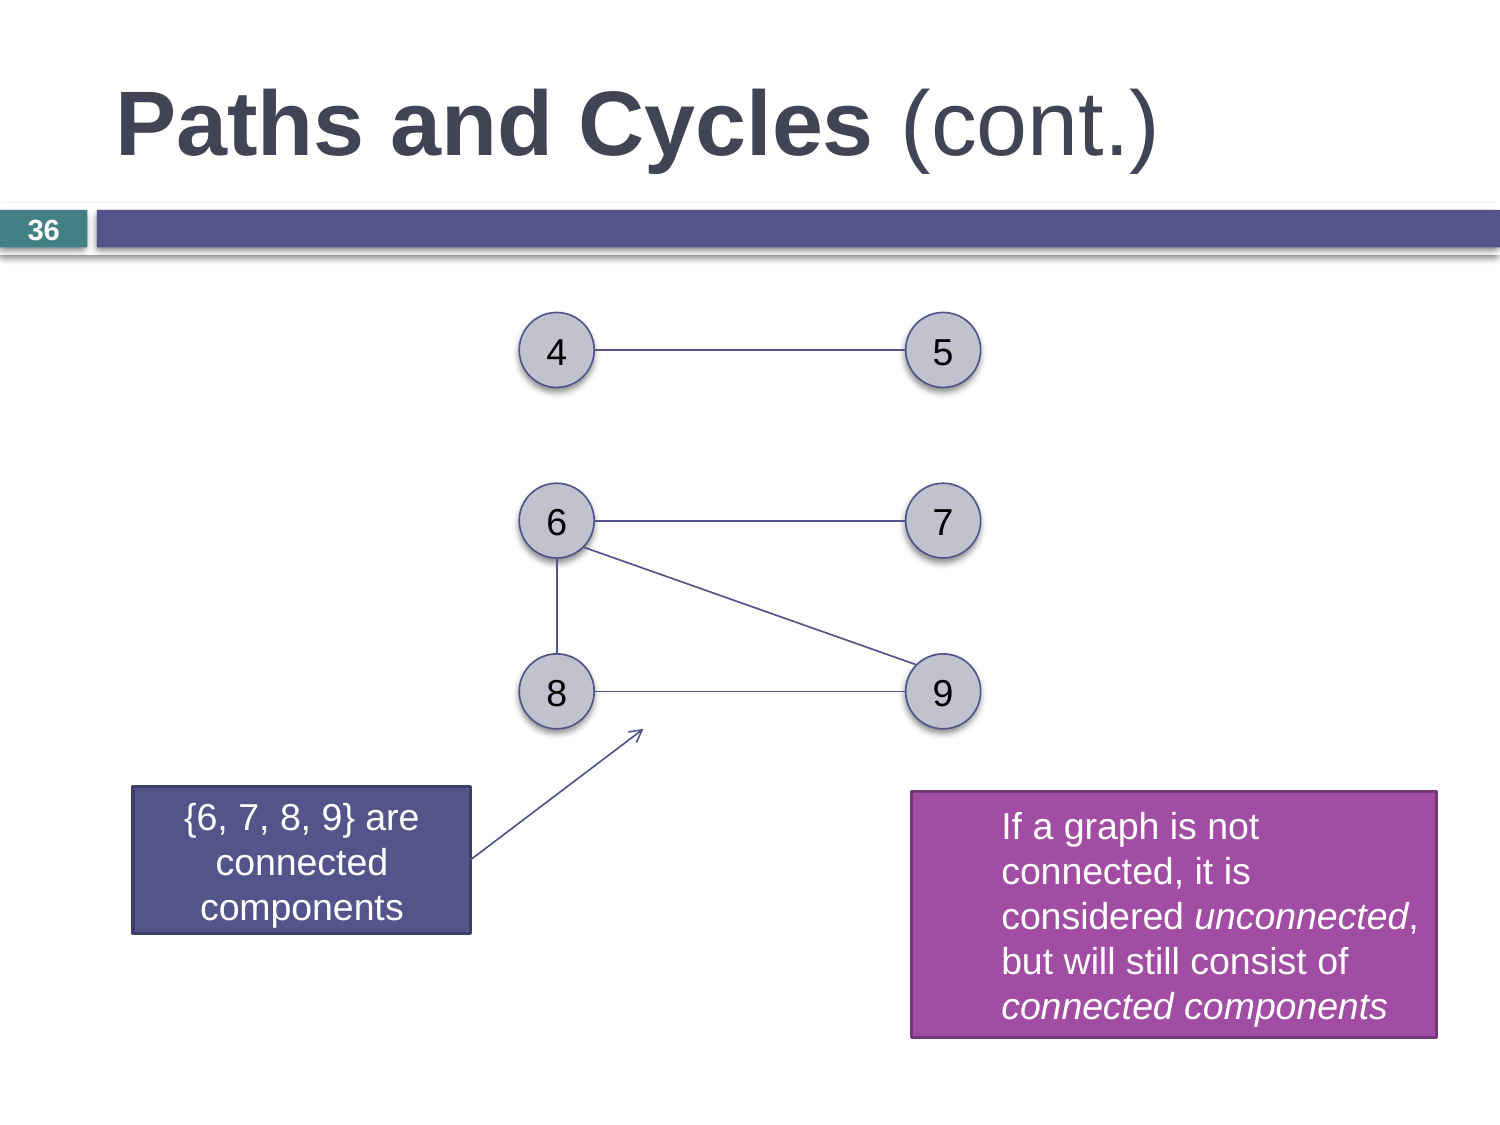

# Paths and Cycles (cont.)
36
4
5
6
7
8
9
{6, 7, 8, 9} are connected components
If a graph is not connected, it is considered unconnected, but will still consist of connected components